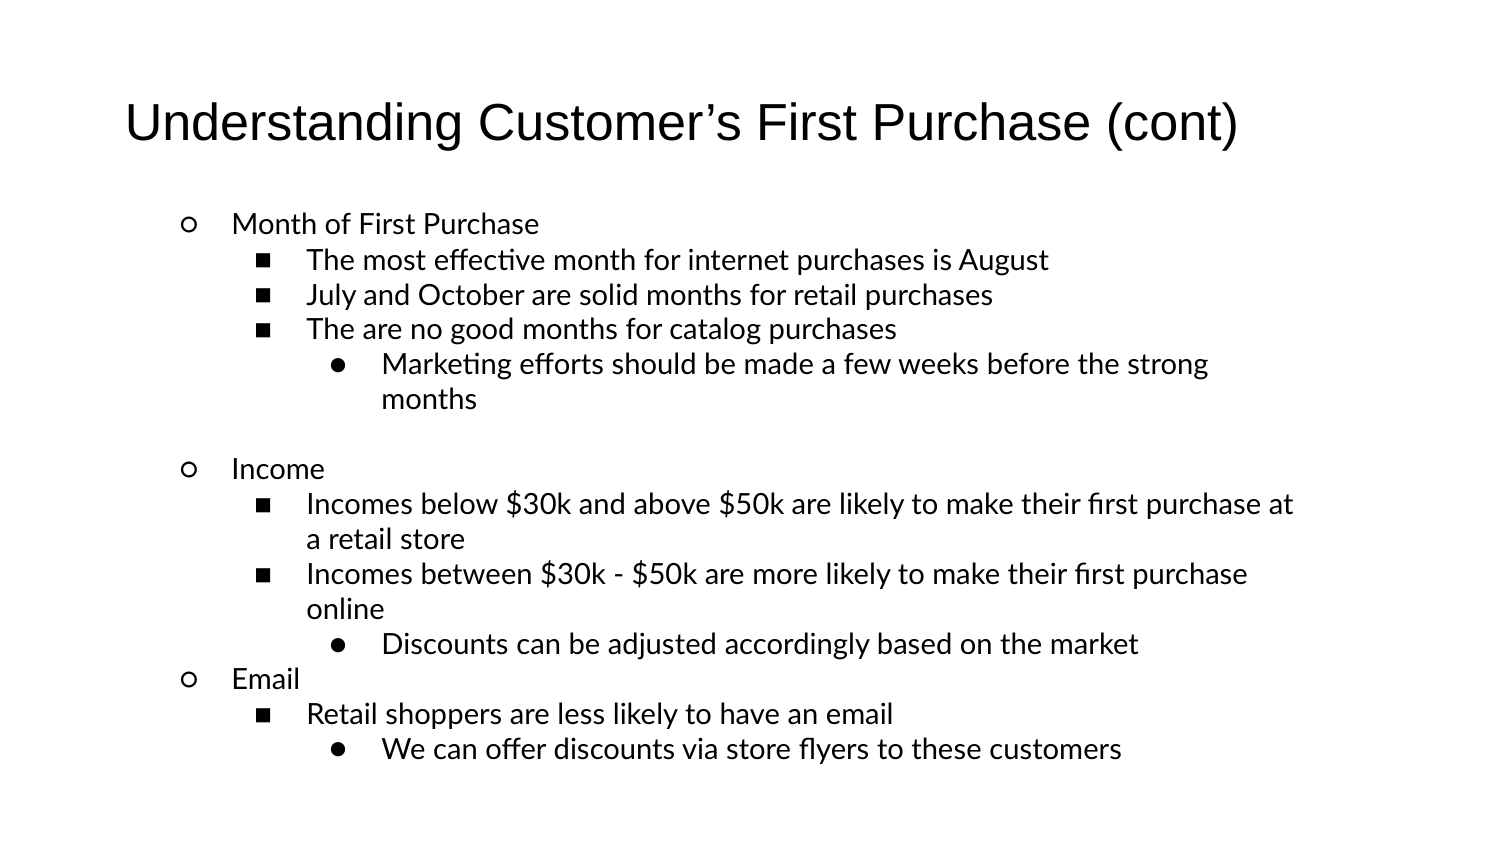

# Understanding Customer’s First Purchase (cont)

Month of First Purchase
The most effective month for internet purchases is August
July and October are solid months for retail purchases
The are no good months for catalog purchases
Marketing efforts should be made a few weeks before the strong months

Income
Incomes below $30k and above $50k are likely to make their first purchase at a retail store
Incomes between $30k - $50k are more likely to make their first purchase online
Discounts can be adjusted accordingly based on the market
Email
Retail shoppers are less likely to have an email
We can offer discounts via store flyers to these customers